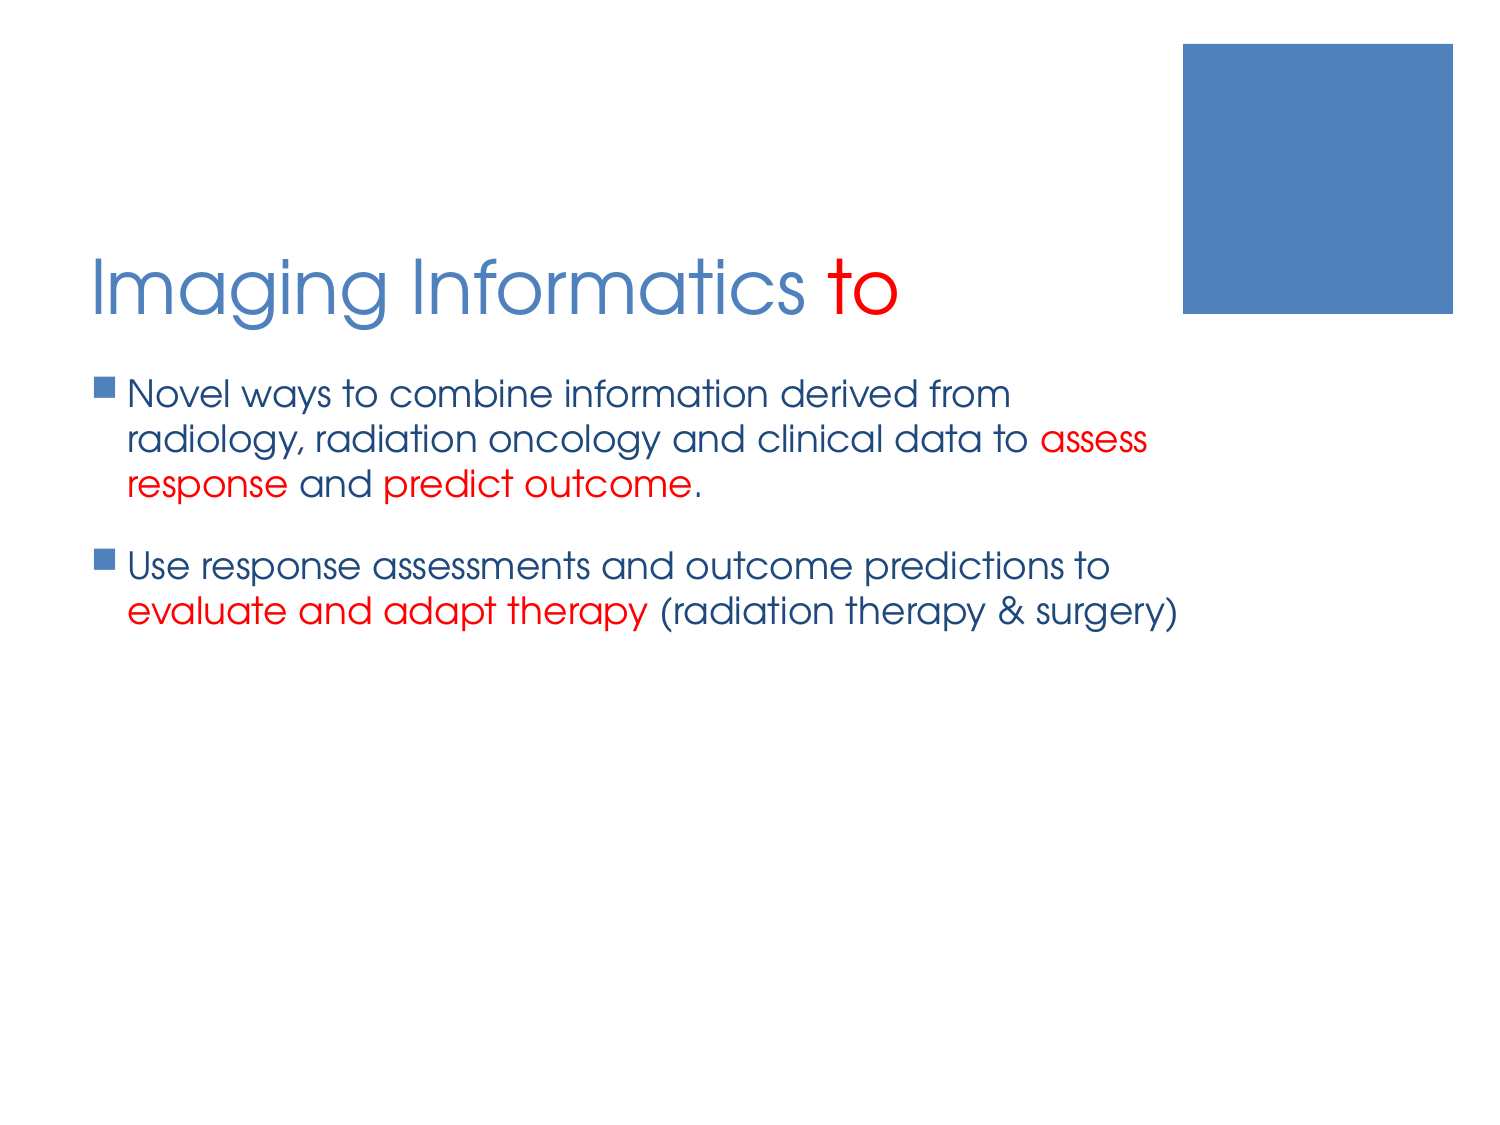

# Imaging Informatics to
Novel ways to combine information derived from radiology, radiation oncology and clinical data to assess response and predict outcome.
Use response assessments and outcome predictions to evaluate and adapt therapy (radiation therapy & surgery)